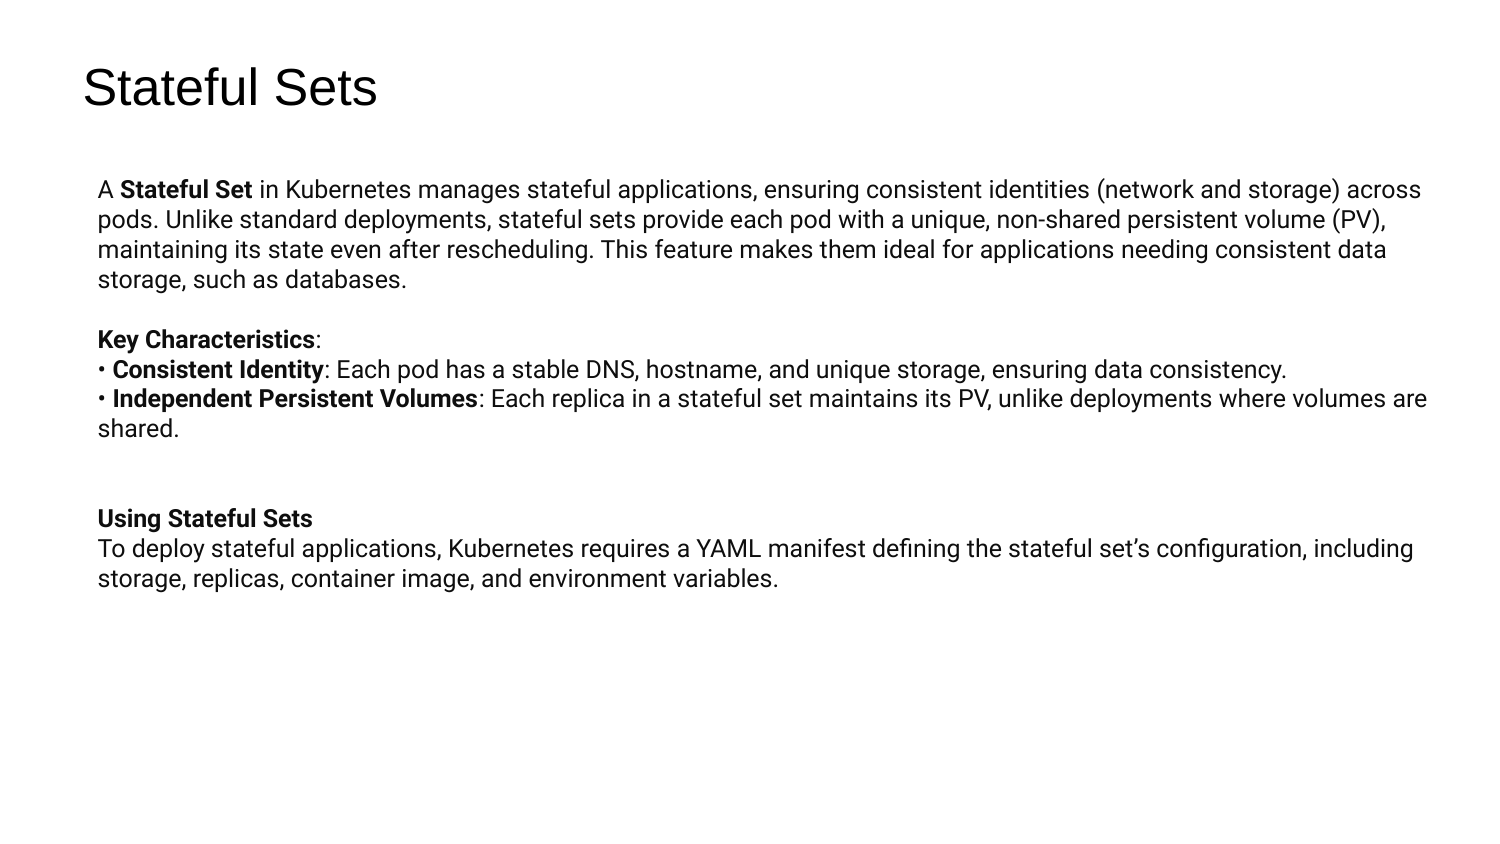

# Stateful Sets
A Stateful Set in Kubernetes manages stateful applications, ensuring consistent identities (network and storage) across pods. Unlike standard deployments, stateful sets provide each pod with a unique, non-shared persistent volume (PV), maintaining its state even after rescheduling. This feature makes them ideal for applications needing consistent data storage, such as databases.
Key Characteristics:
• Consistent Identity: Each pod has a stable DNS, hostname, and unique storage, ensuring data consistency.
• Independent Persistent Volumes: Each replica in a stateful set maintains its PV, unlike deployments where volumes are shared.

Using Stateful Sets
To deploy stateful applications, Kubernetes requires a YAML manifest defining the stateful set’s configuration, including storage, replicas, container image, and environment variables.